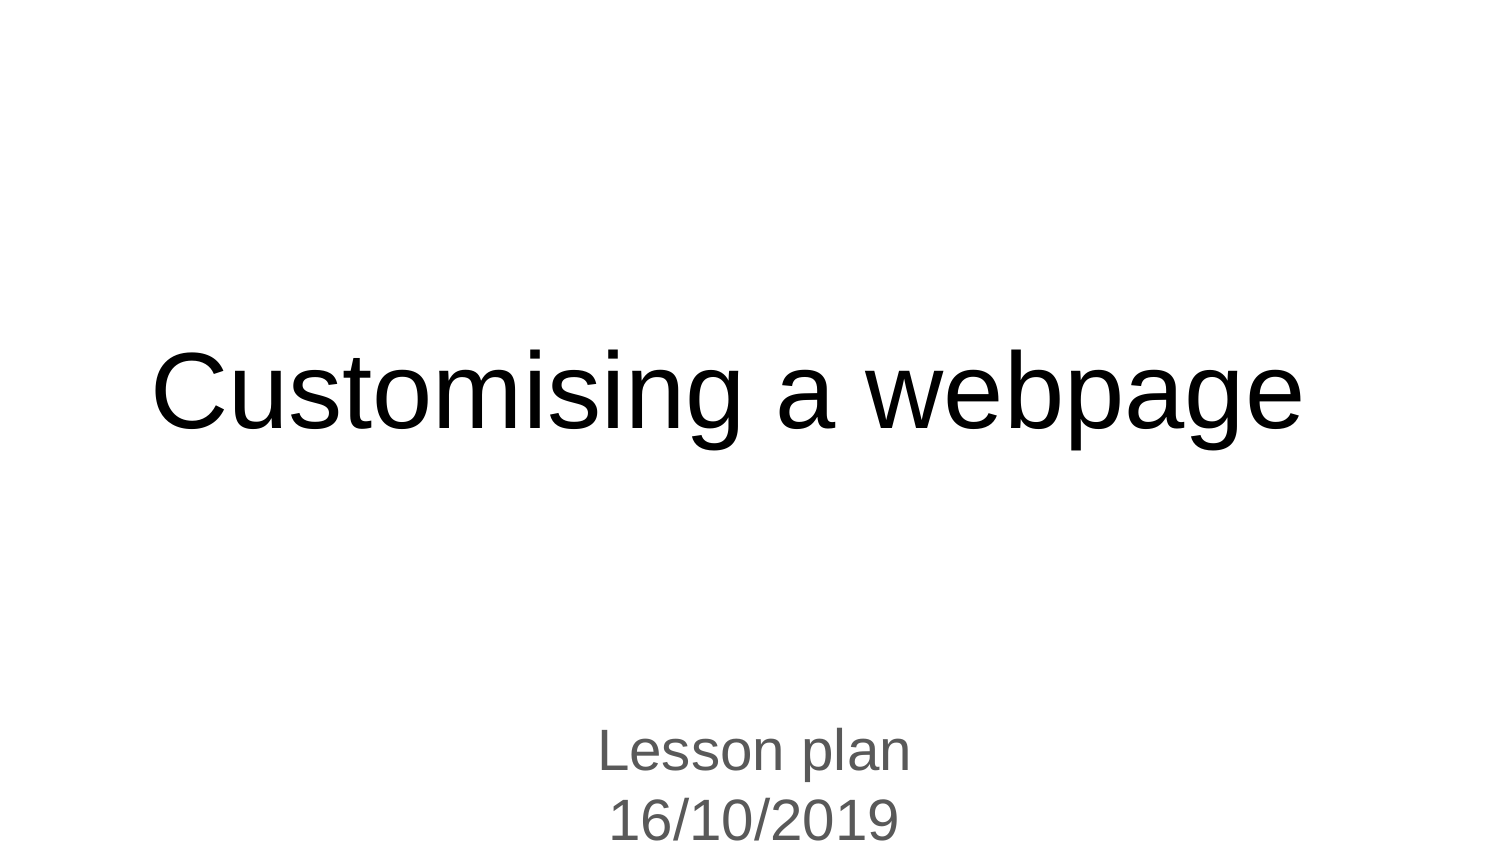

# Customising a webpage
Lesson plan
16/10/2019